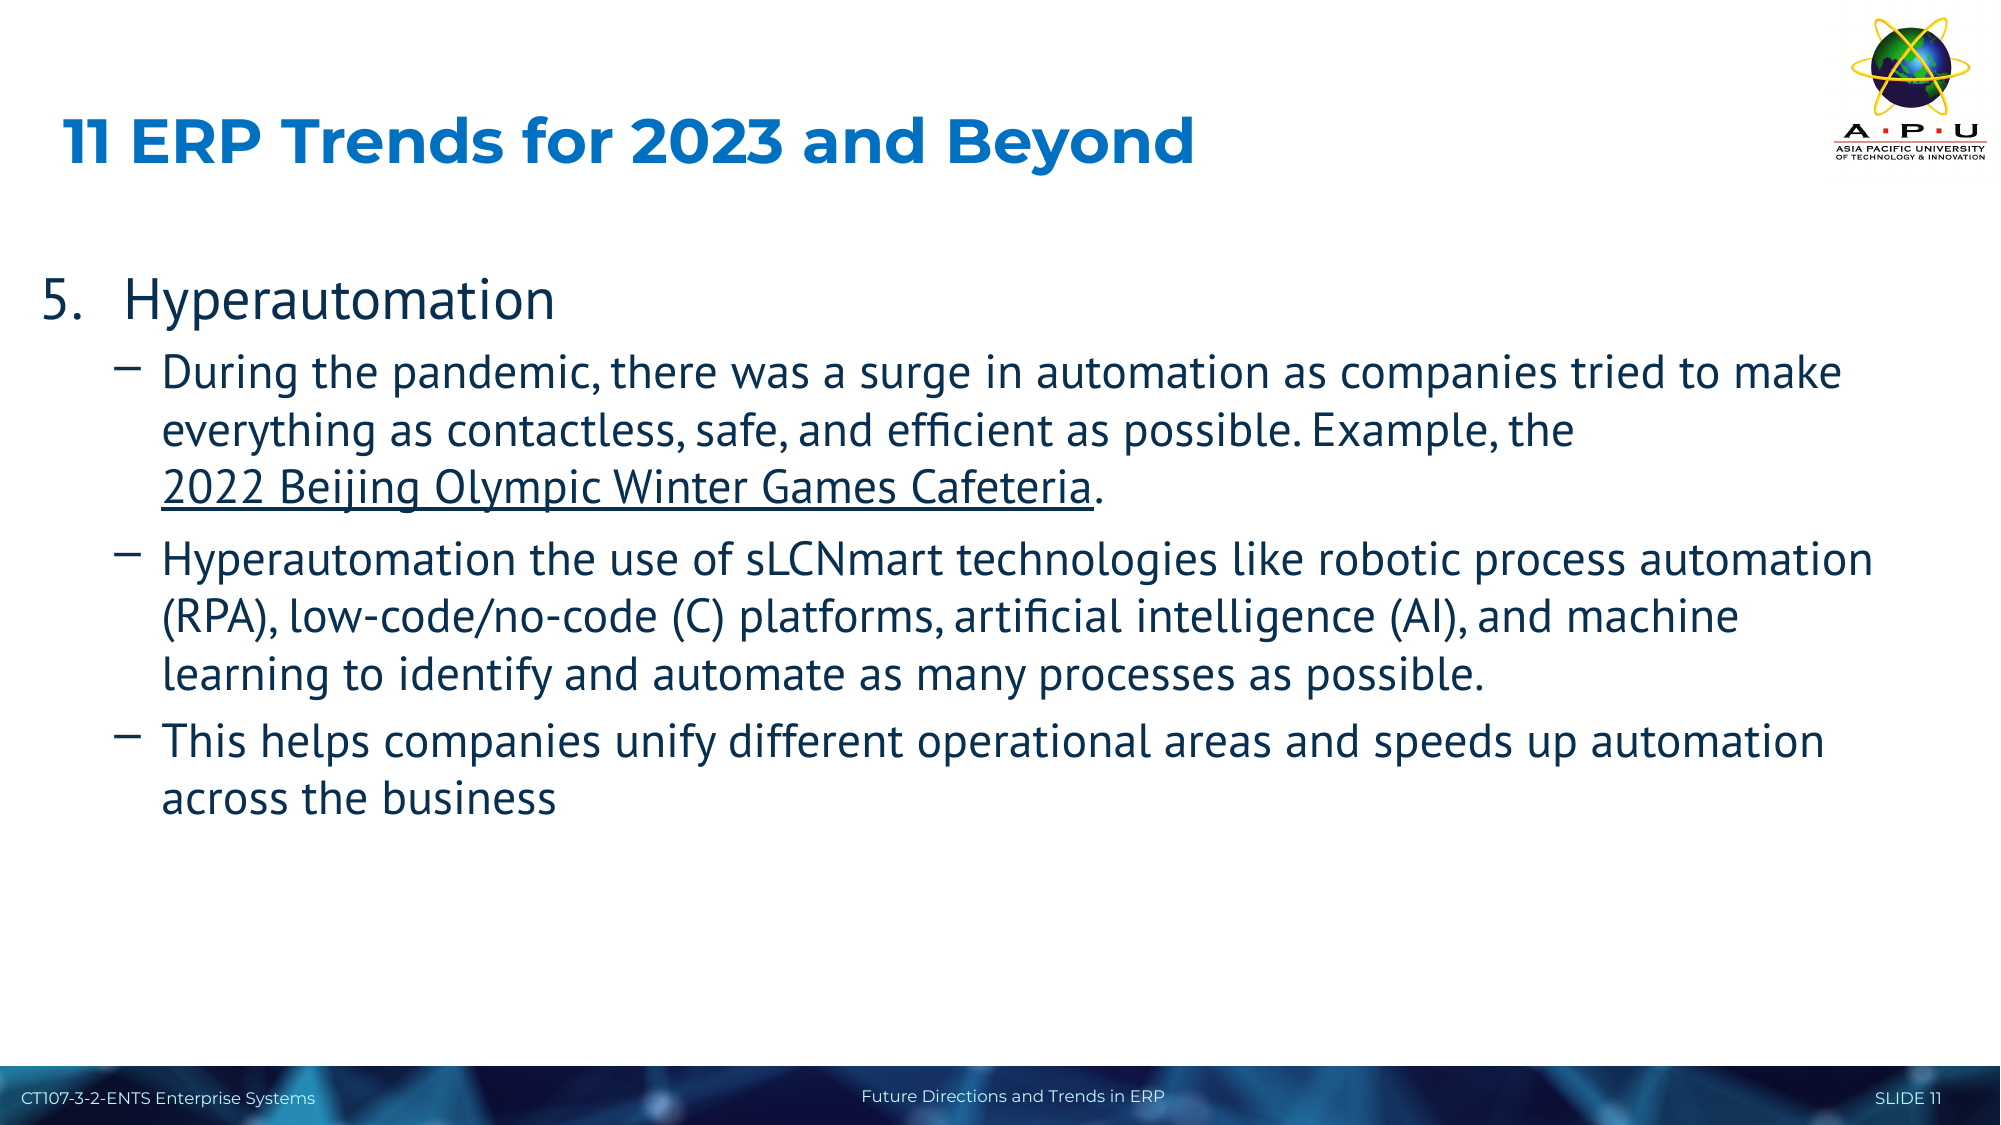

# 11 ERP Trends for 2023 and Beyond
Hyperautomation
During the pandemic, there was a surge in automation as companies tried to make everything as contactless, safe, and efficient as possible. Example, the 2022 Beijing Olympic Winter Games Cafeteria.
Hyperautomation the use of sLCNmart technologies like robotic process automation (RPA), low-code/no-code (C) platforms, artificial intelligence (AI), and machine learning to identify and automate as many processes as possible.
This helps companies unify different operational areas and speeds up automation across the business